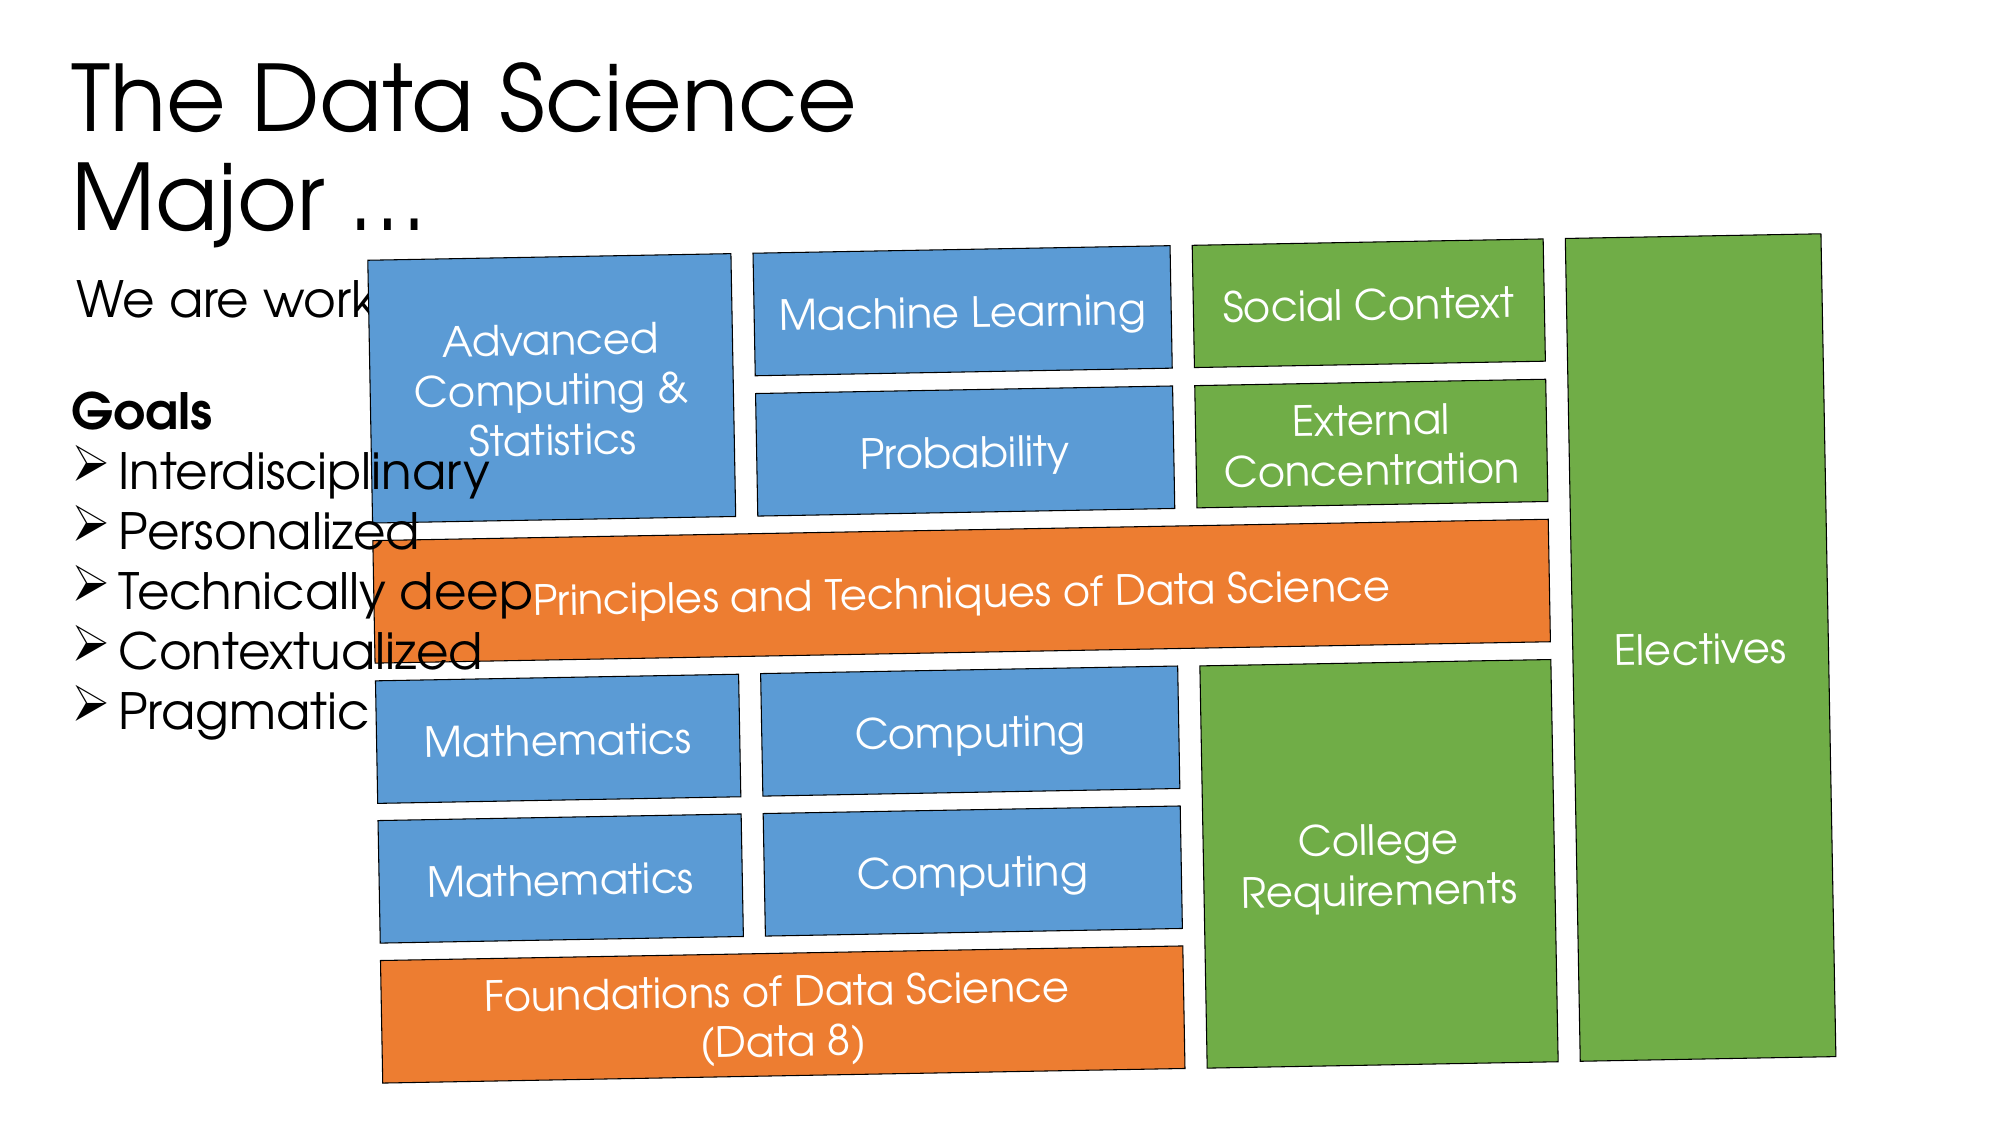

# The Data Science Major …
Machine Learning
Social Context
Advanced Computing &
Statistics
Electives
External Concentration
Probability
Principles and Techniques of Data Science
Computing
College
Requirements
Mathematics
Mathematics
Computing
Foundations of Data Science
(Data 8)
We are working on it!
Goals
Interdisciplinary
Personalized
Technically deep
Contextualized
Pragmatic